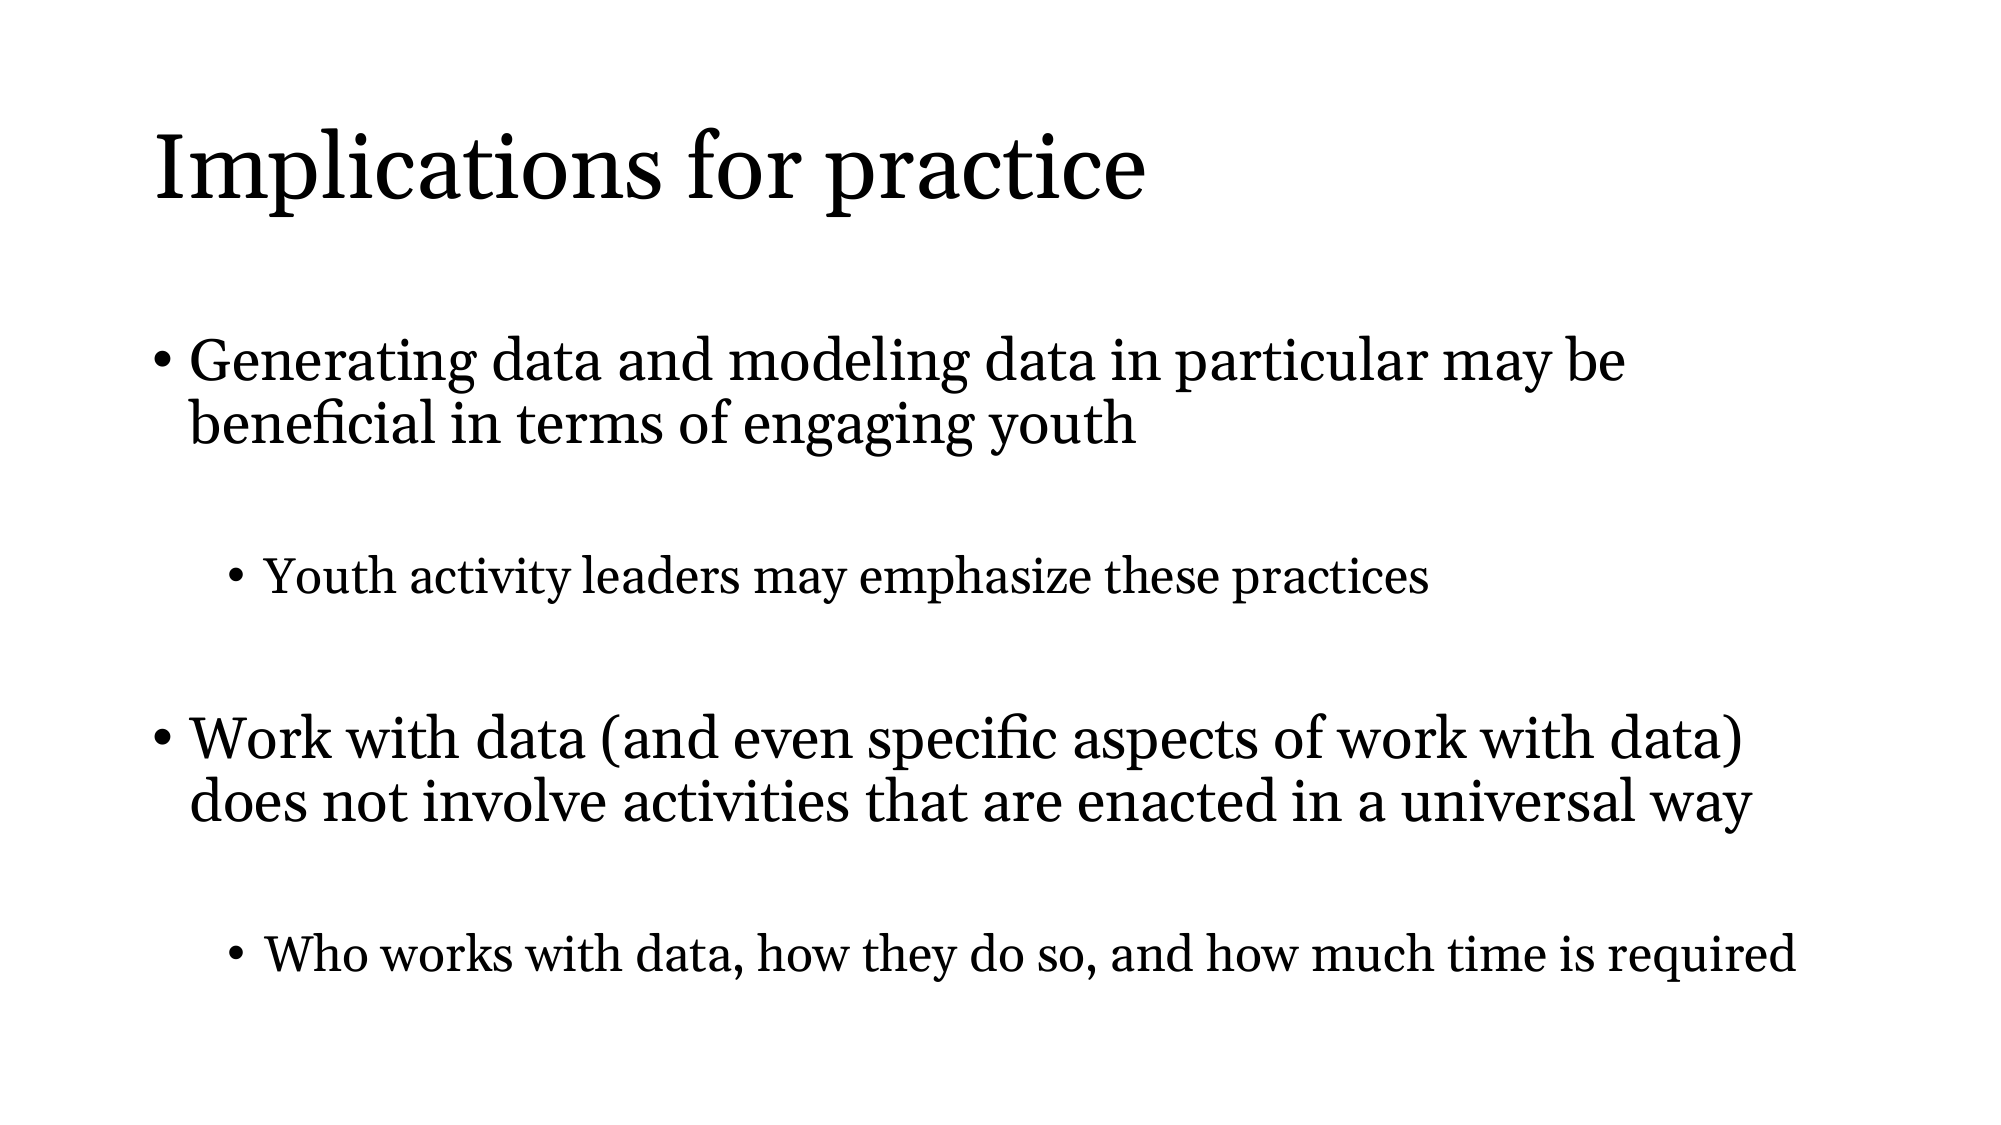

# Implications for practice
Generating data and modeling data in particular may be beneficial in terms of engaging youth

Youth activity leaders may emphasize these practices

Work with data (and even specific aspects of work with data) does not involve activities that are enacted in a universal way

Who works with data, how they do so, and how much time is required